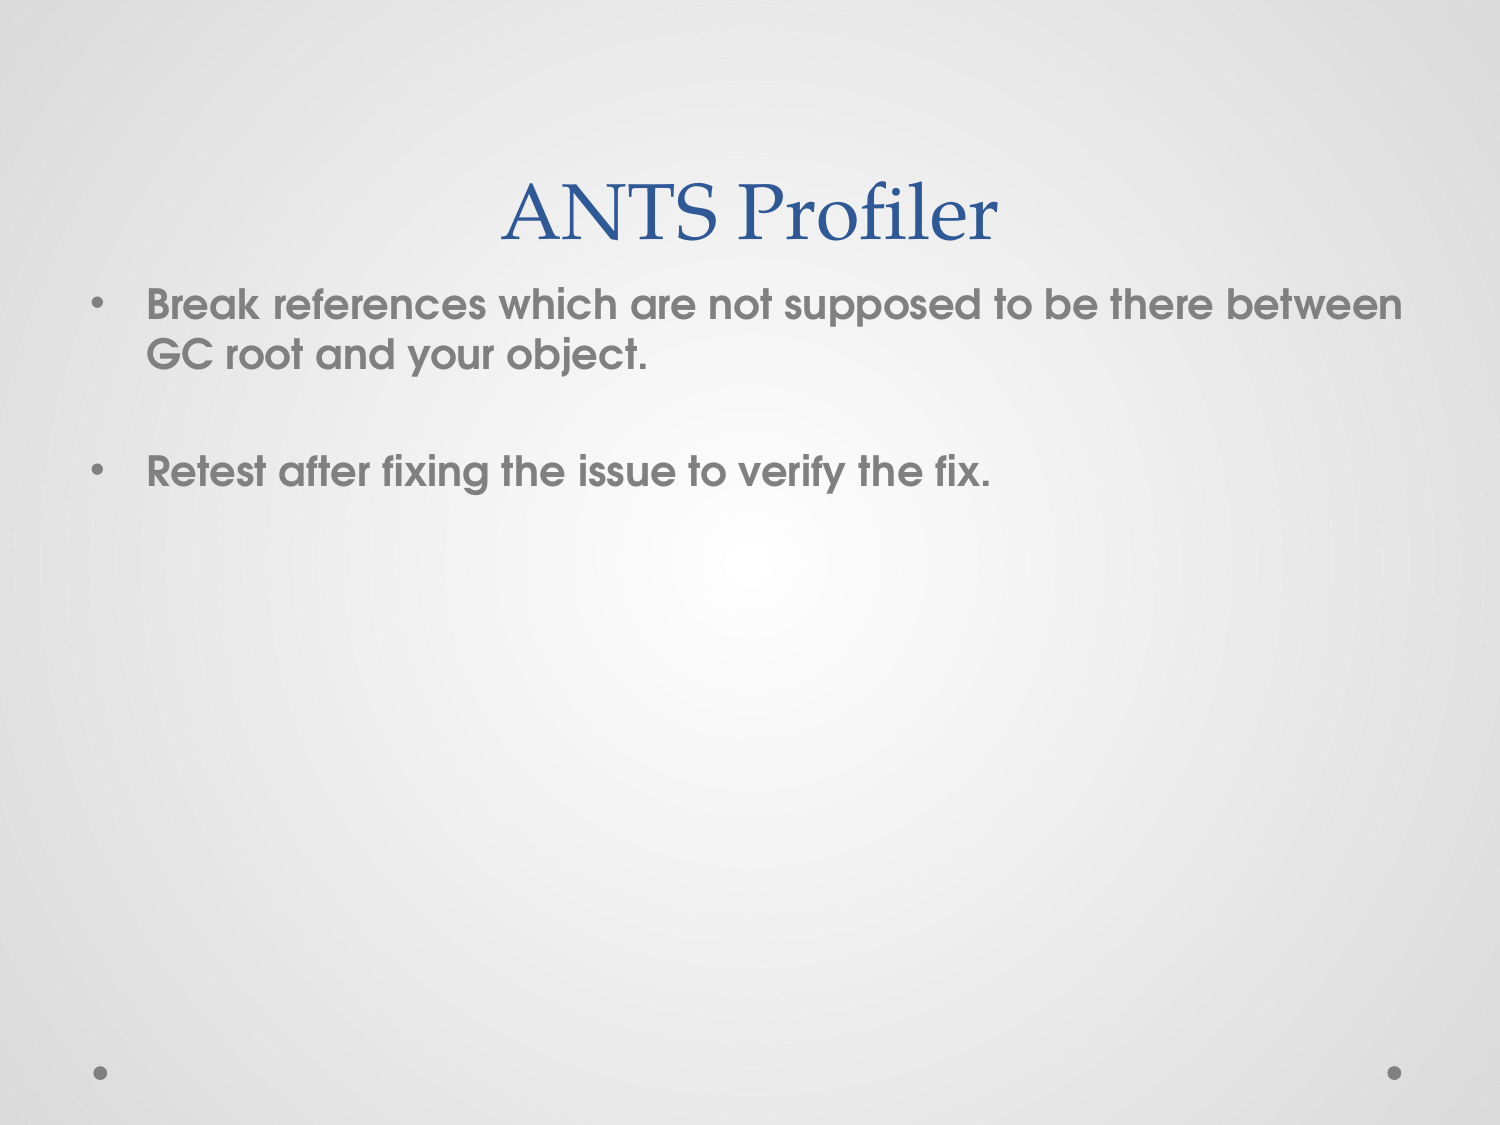

# ANTS Profiler
Break references which are not supposed to be there between GC root and your object.

Retest after fixing the issue to verify the fix.